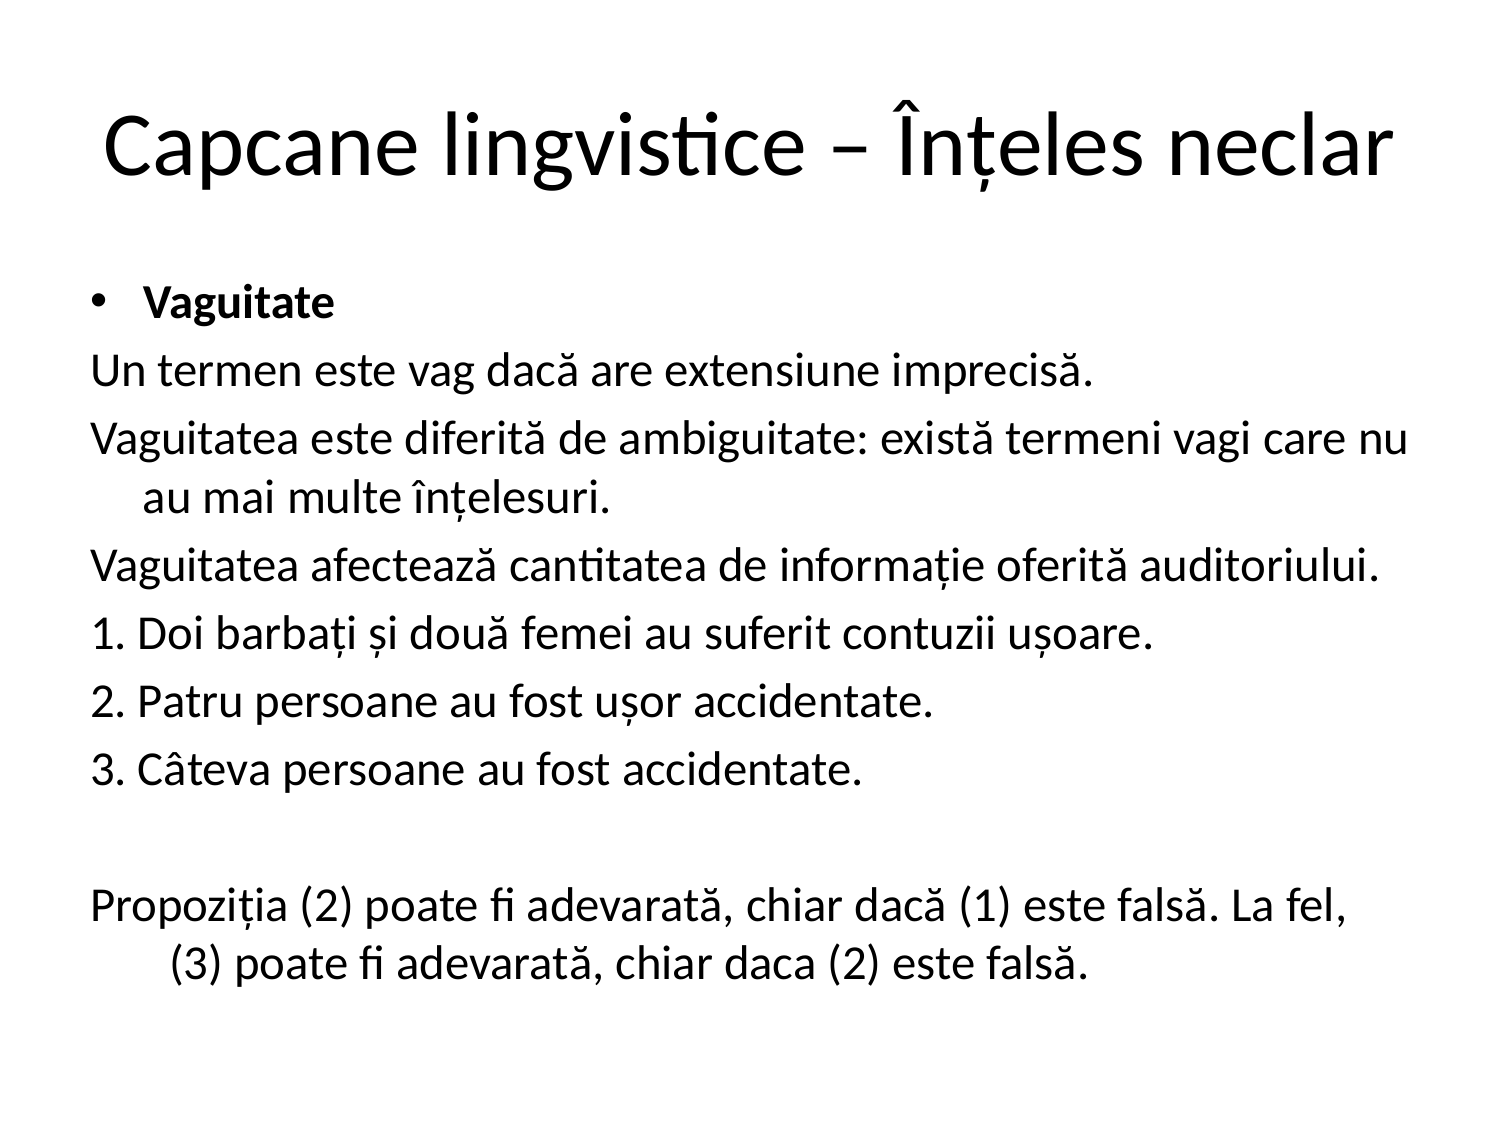

# Capcane lingvistice – Înțeles neclar
Vaguitate
Un termen este vag dacă are extensiune imprecisă.
Vaguitatea este diferită de ambiguitate: există termeni vagi care nu au mai multe înțelesuri.
Vaguitatea afectează cantitatea de informație oferită auditoriului.
1. Doi barbați și două femei au suferit contuzii ușoare.
2. Patru persoane au fost ușor accidentate.
3. Câteva persoane au fost accidentate.

Propoziția (2) poate fi adevarată, chiar dacă (1) este falsă. La fel, (3) poate fi adevarată, chiar daca (2) este falsă.